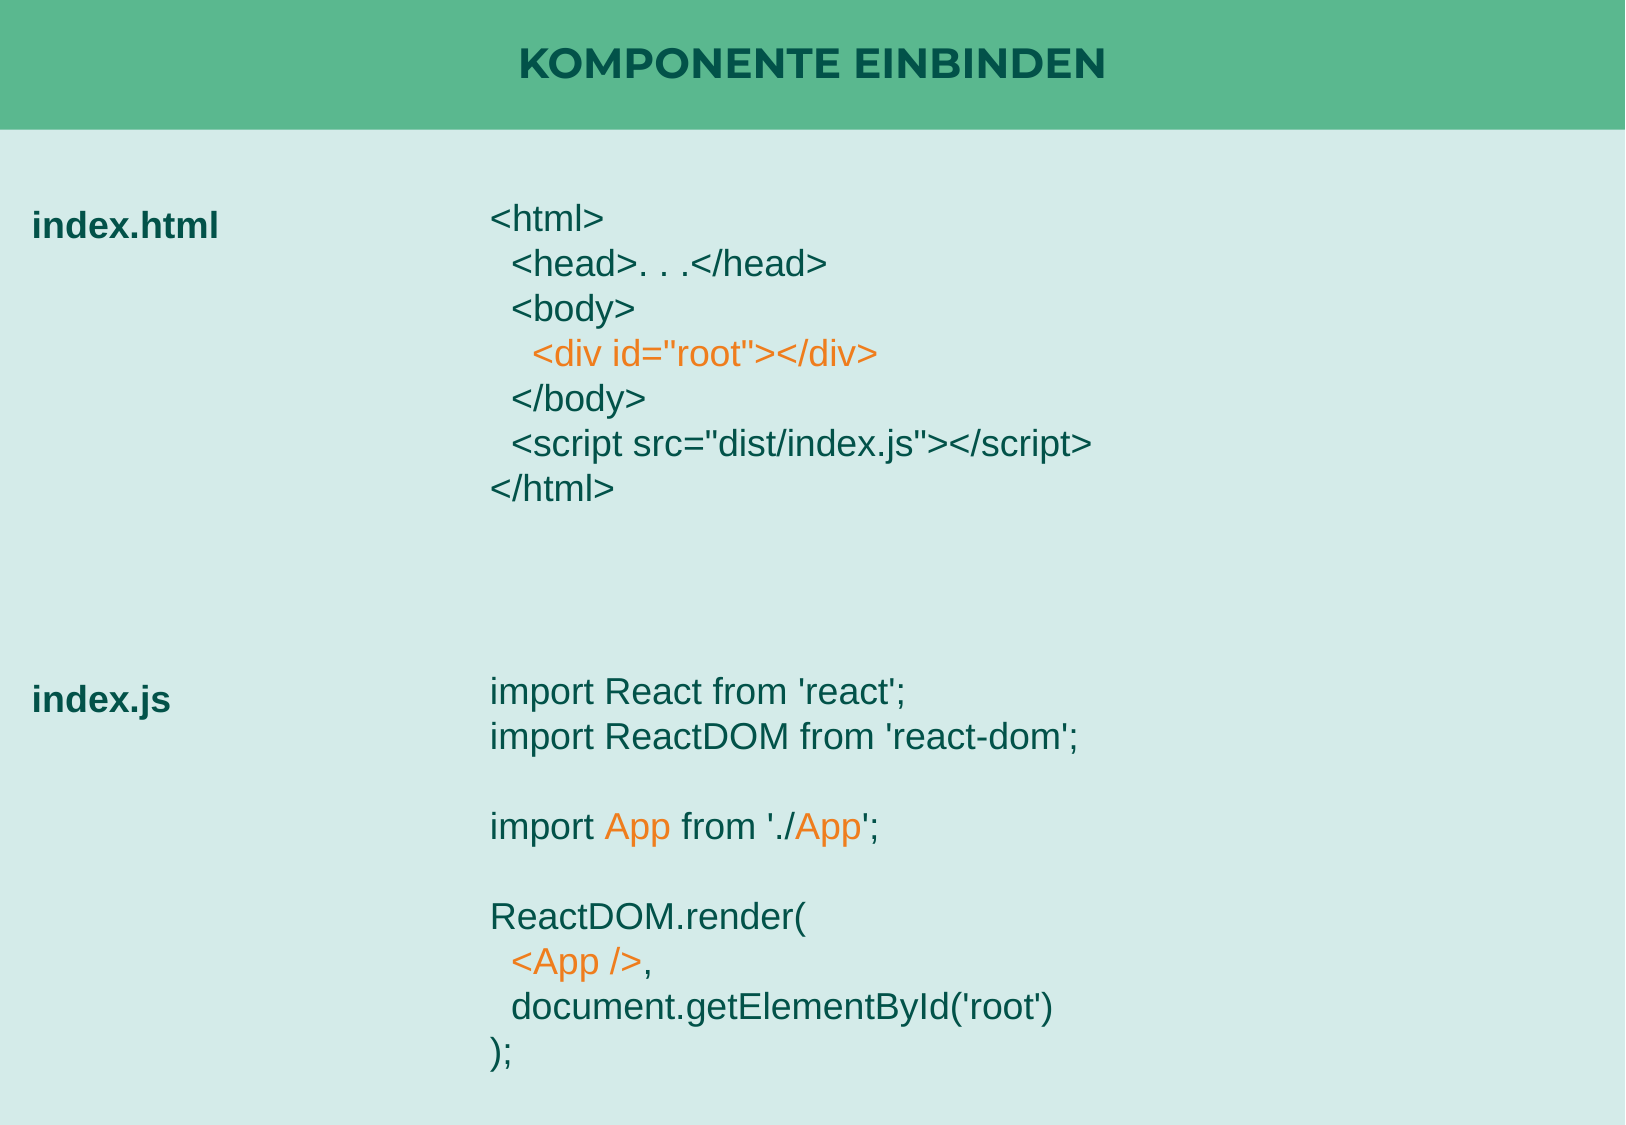

# Komponente einbinden
index.html
<html>
  <head>. . .</head>
  <body>
    <div id="root"></div>
  </body>
  <script src="dist/index.js"></script>
</html>
index.js
import React from 'react';
import ReactDOM from 'react-dom';

import App from './App';

ReactDOM.render(
  <App />,
  document.getElementById('root')
);